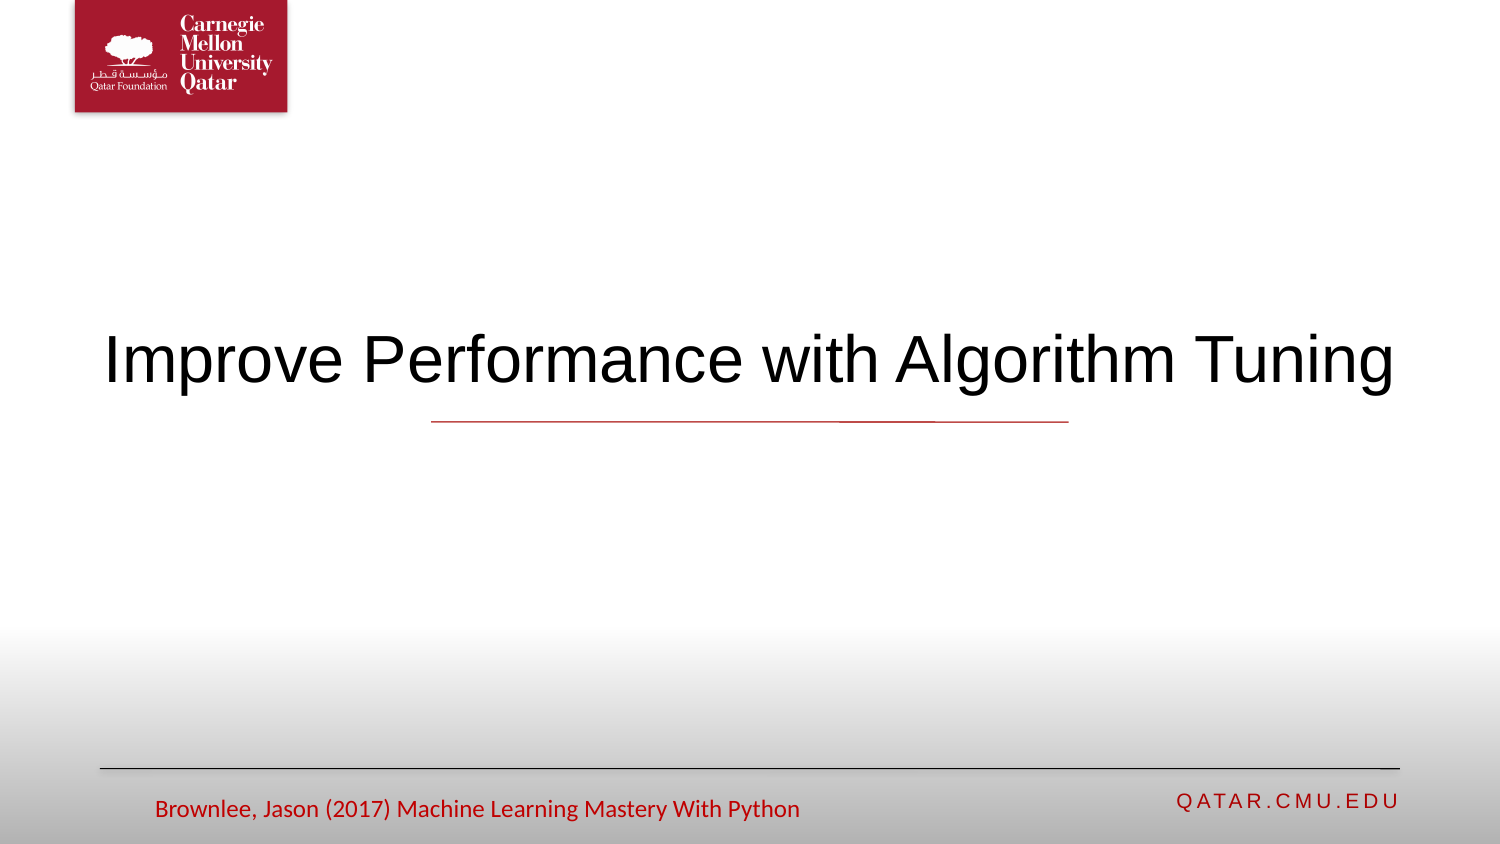

# Improve Performance with Algorithm Tuning
Brownlee, Jason (2017) Machine Learning Mastery With Python